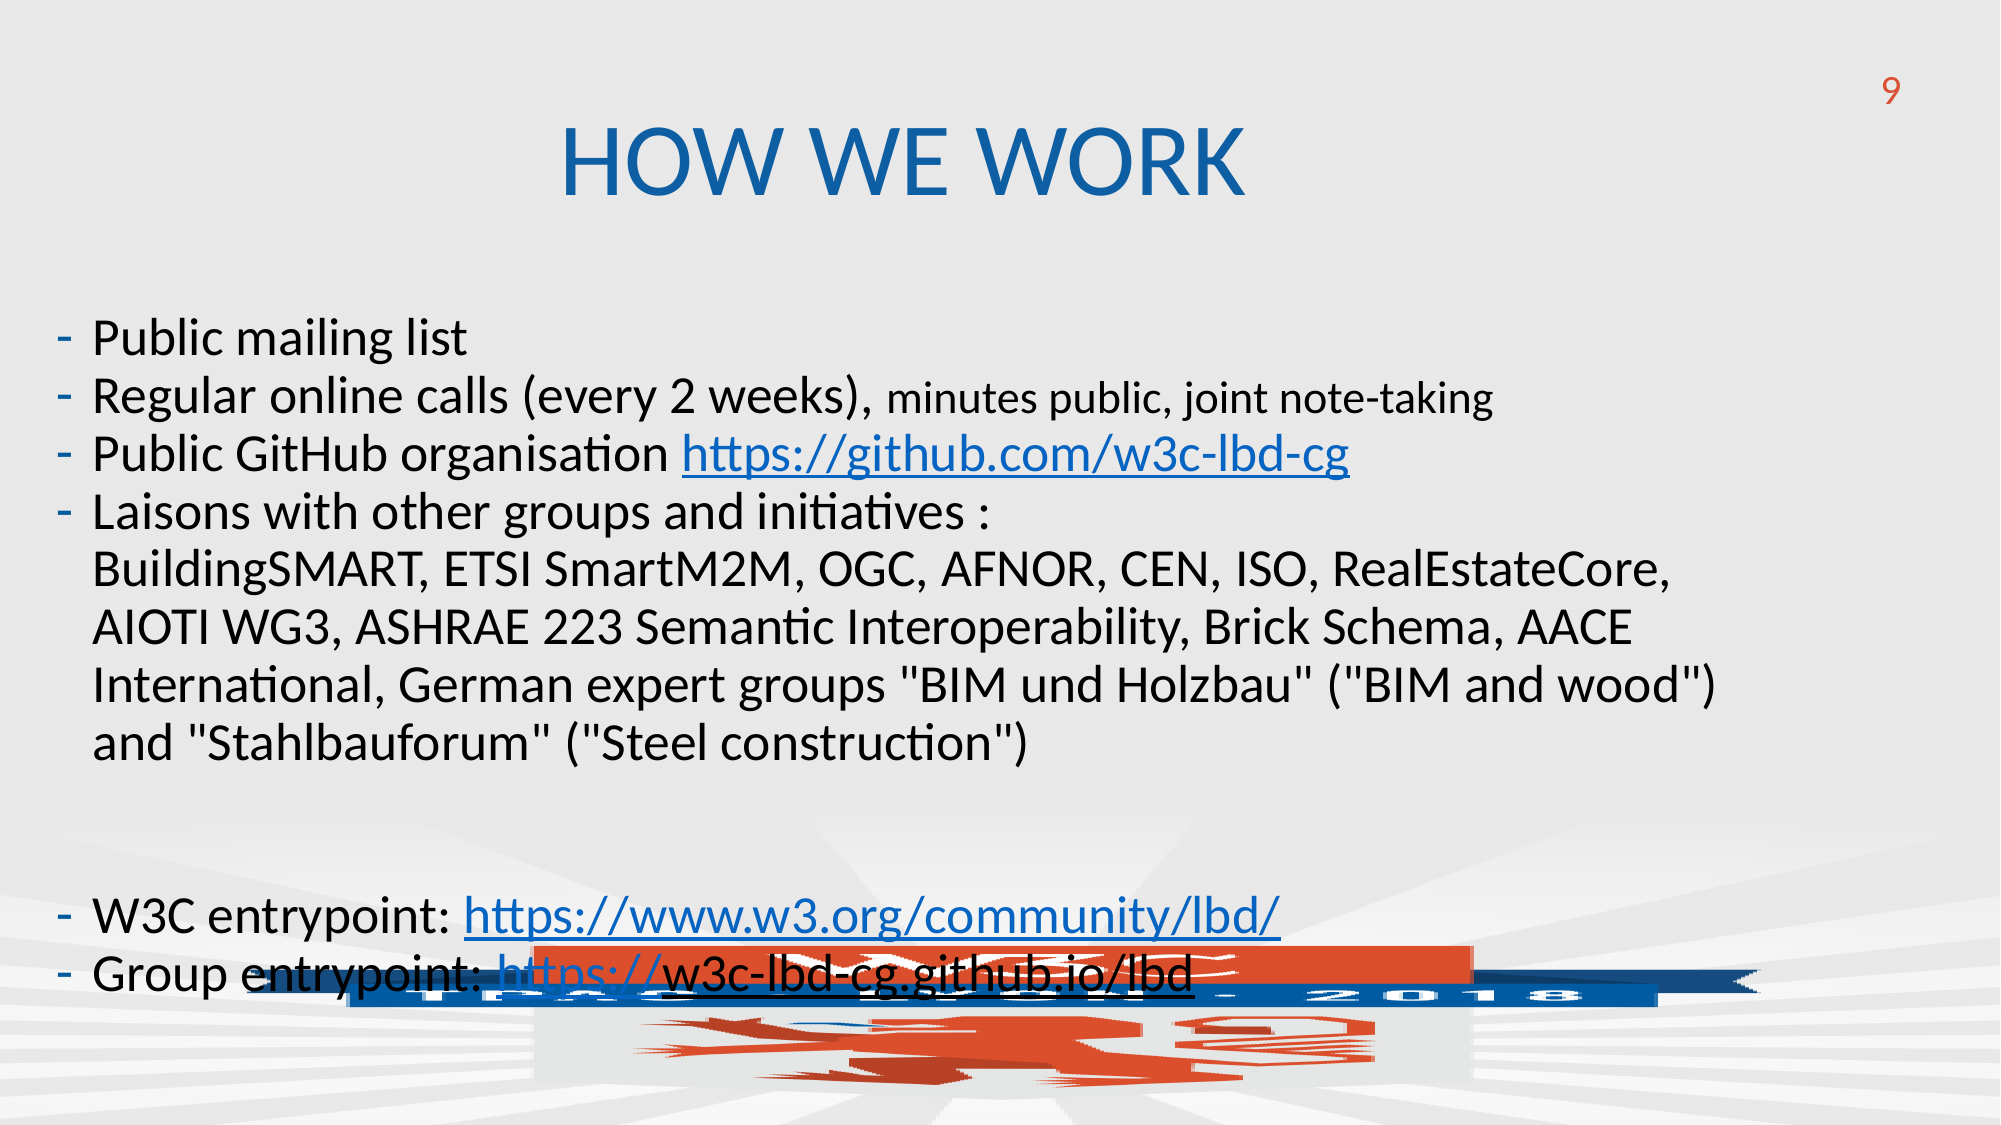

9
# How we work
Public mailing list
Regular online calls (every 2 weeks), minutes public, joint note-taking
Public GitHub organisation https://github.com/w3c-lbd-cg
Laisons with other groups and initiatives :
BuildingSMART, ETSI SmartM2M, OGC, AFNOR, CEN, ISO, RealEstateCore, AIOTI WG3, ASHRAE 223 Semantic Interoperability, Brick Schema, AACE International, German expert groups "BIM und Holzbau" ("BIM and wood") and "Stahlbauforum" ("Steel construction")

W3C entrypoint: https://www.w3.org/community/lbd/
Group entrypoint: https://w3c-lbd-cg.github.io/lbd